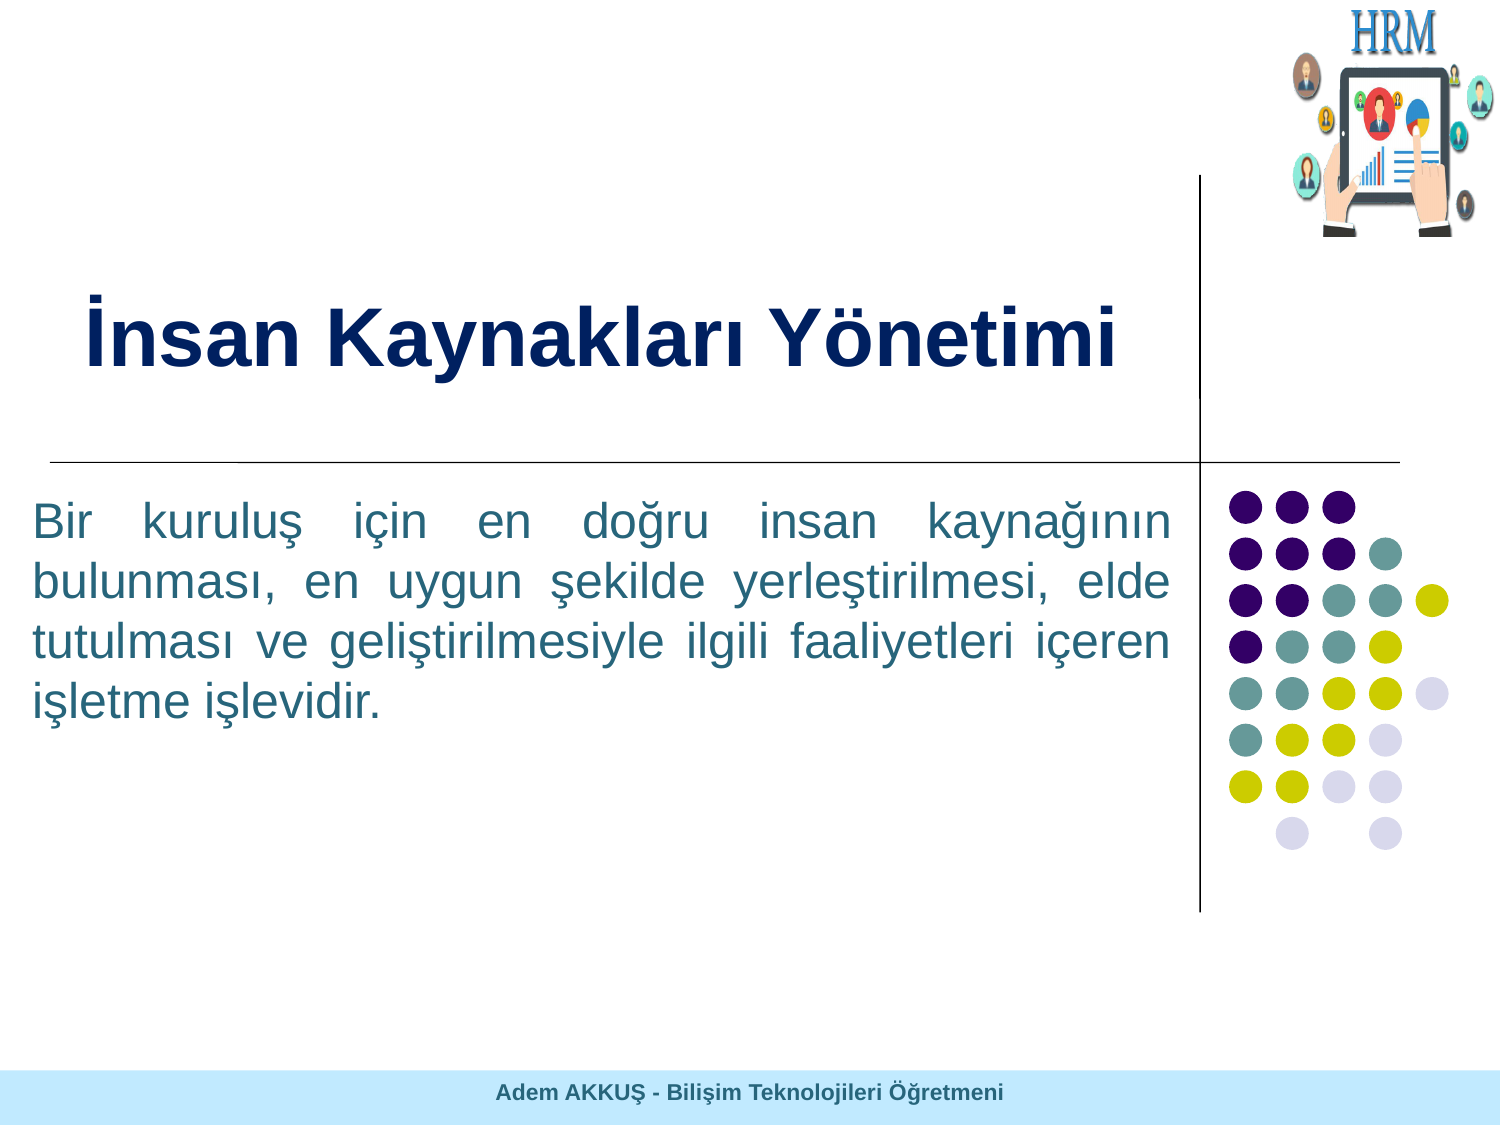

İnsan Kaynakları Yönetimi
Bir kuruluş için en doğru insan kaynağının bulunması, en uygun şekilde yerleştirilmesi, elde tutulması ve geliştirilmesiyle ilgili faaliyetleri içeren işletme işlevidir.
Adem AKKUŞ - Bilişim Teknolojileri Öğretmeni